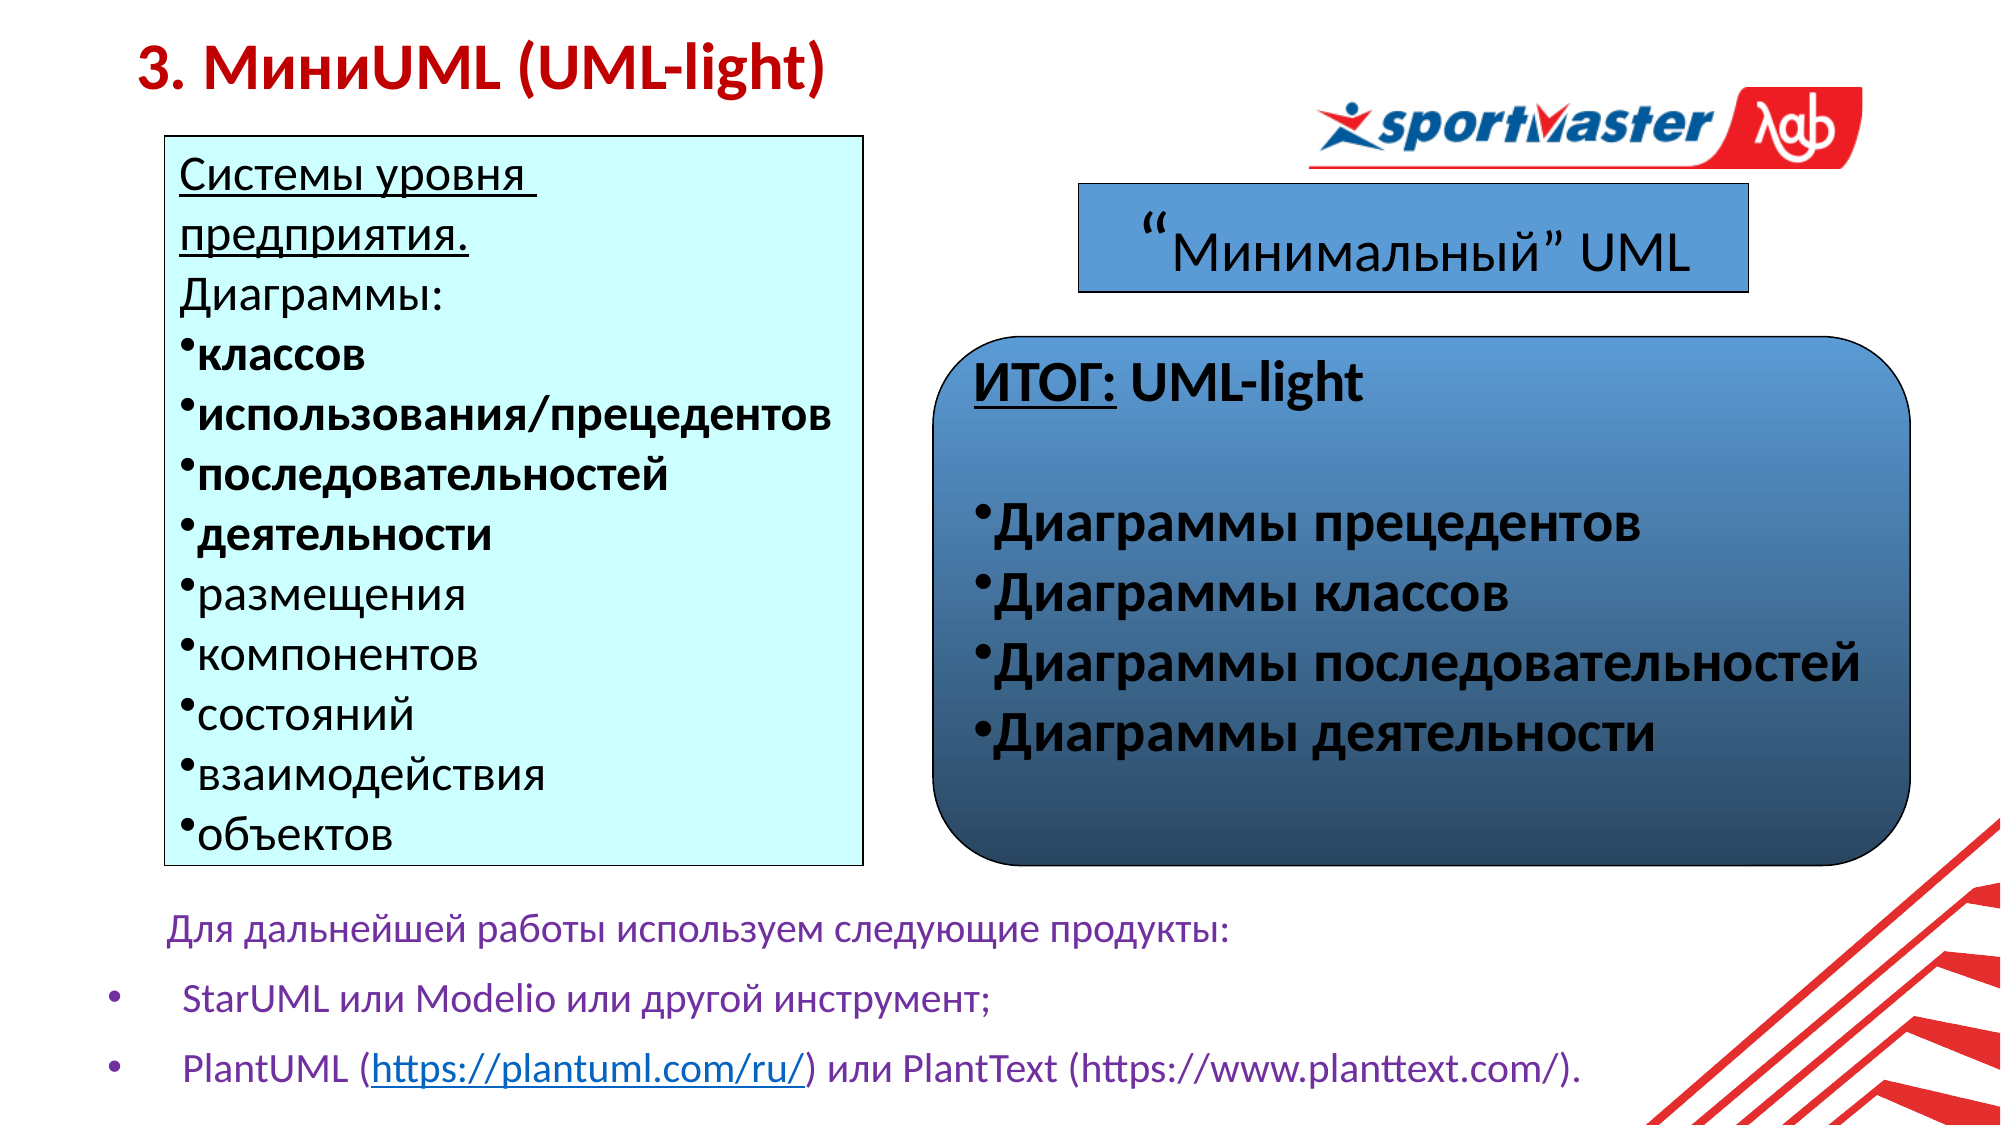

3. МиниUML (UML-light)
Системы уровня
предприятия.
Диаграммы:
классов
использования/прецедентов
последовательностей
деятельности
размещения
компонентов
состояний
взаимодействия
объектов
“Минимальный” UML

ИТОГ: UML-light

Диаграммы прецедентов
Диаграммы классов
Диаграммы последовательностей
Диаграммы деятельности

Для дальнейшей работы используем следующие продукты:
StarUML или Modelio или другой инструмент;
PlantUML (https://plantuml.com/ru/) или PlantText (https://www.planttext.com/).